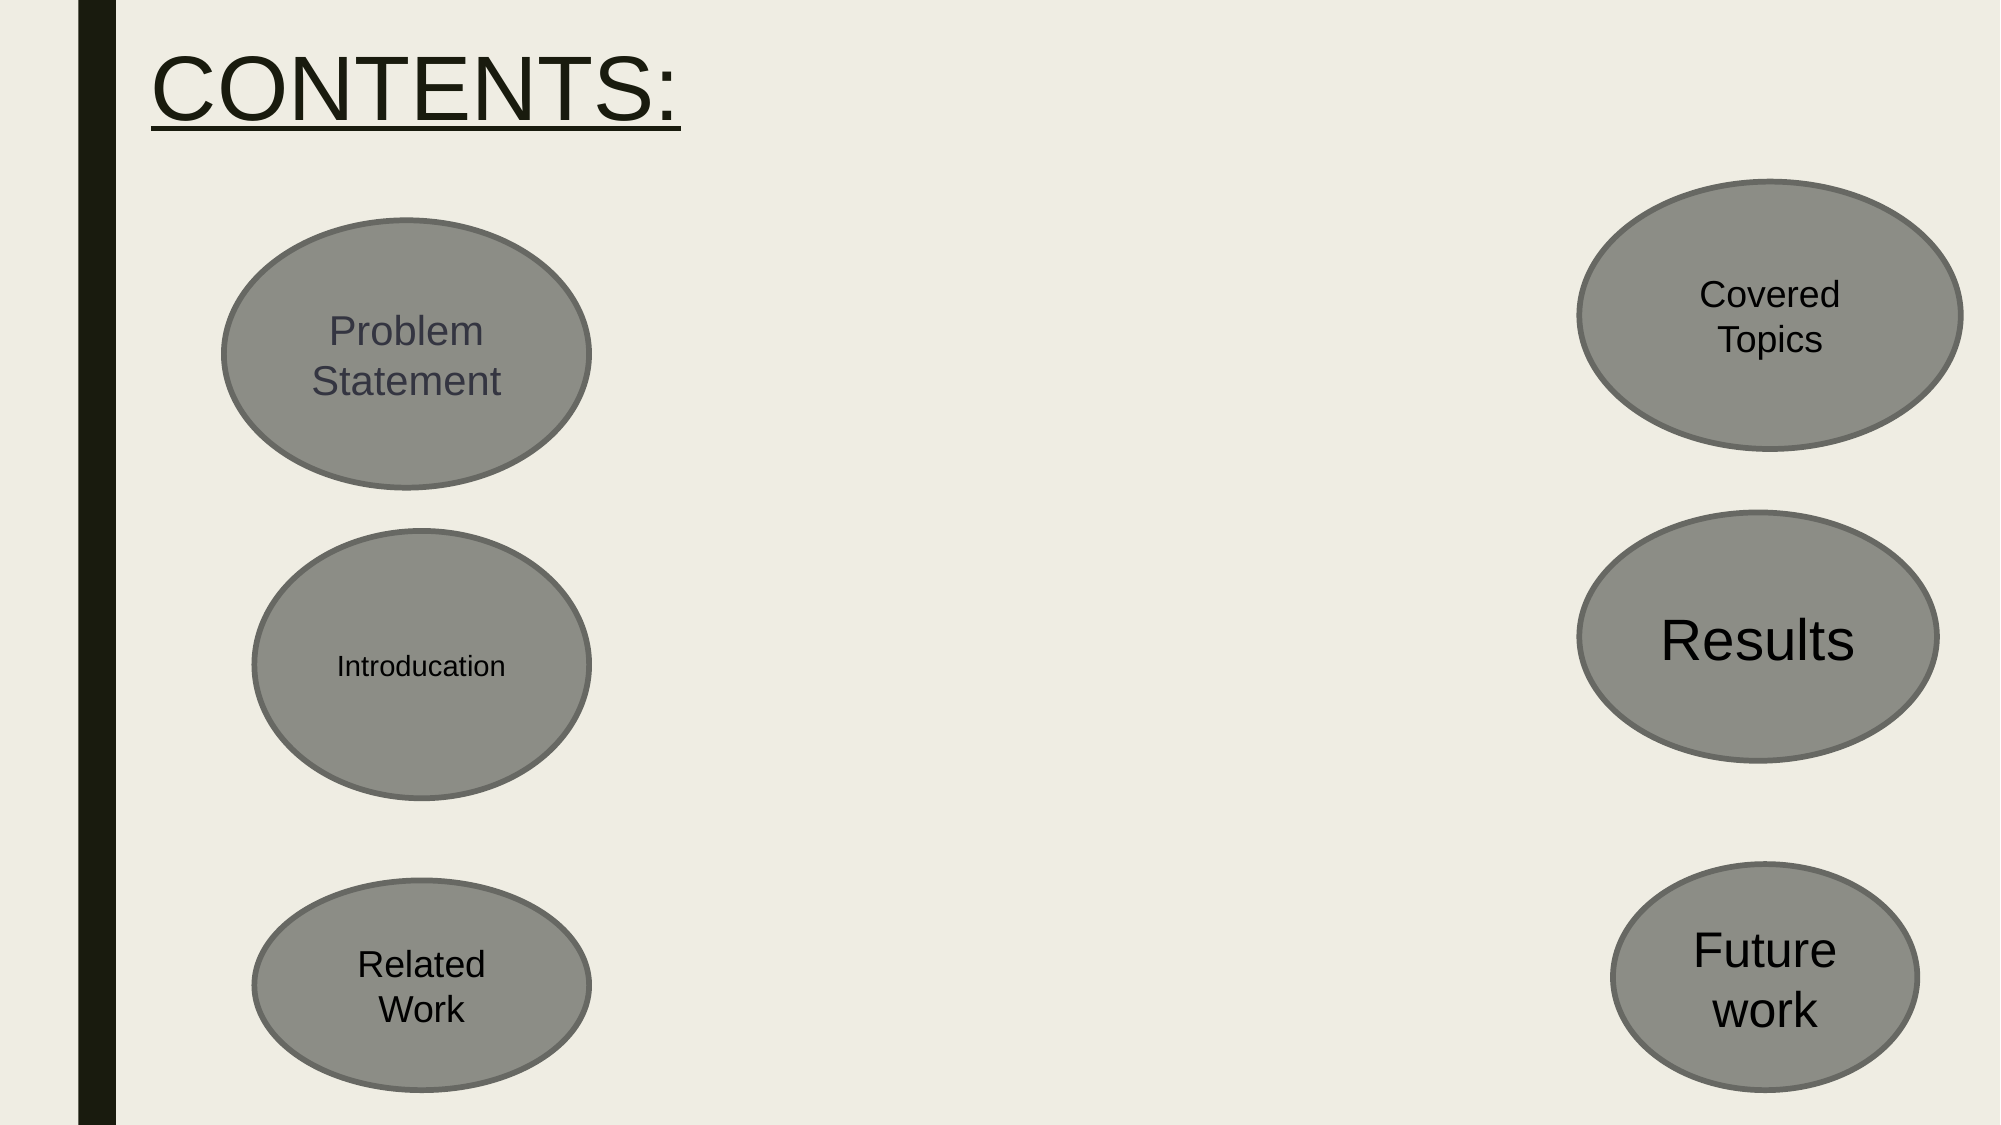

# CONTENTS:
Covered Topics
Problem Statement
Results
Introducation
Future work
Related Work